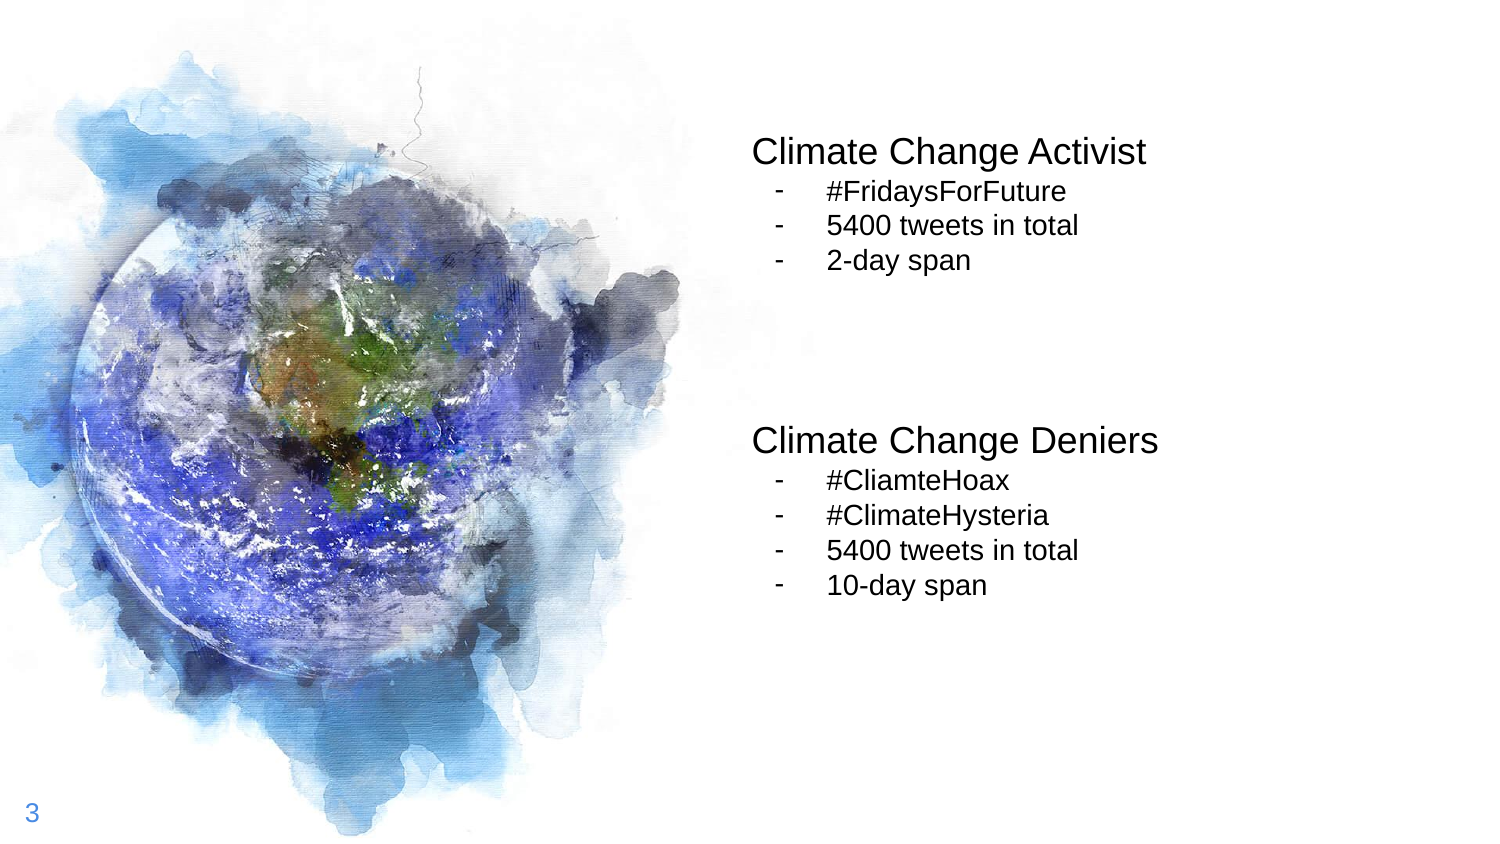

Climate Change Activist
#FridaysForFuture
5400 tweets in total
2-day span

Climate Change Deniers
#CliamteHoax
#ClimateHysteria
5400 tweets in total
10-day span
3